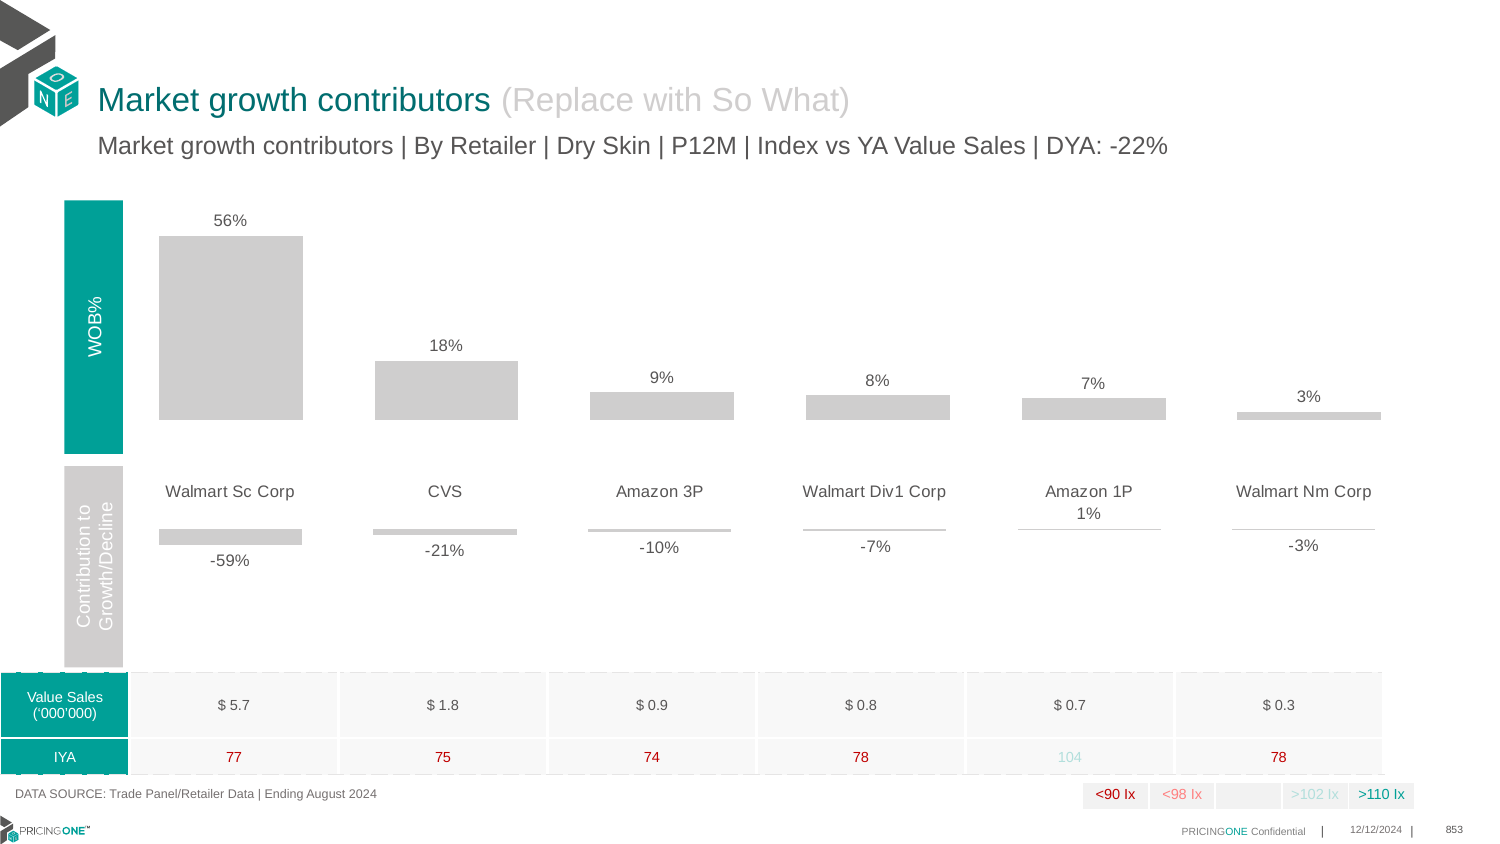

# Market growth contributors (Replace with So What)
Market growth contributors | By Retailer | Dry Skin | P12M | Index vs YA Value Sales | DYA: -22%

### Chart

| Category | WoB % |
|---|---|
| Walmart Sc Corp | 0.5633217184323093 |
| CVS | 0.1811093452117946 |
| Amazon 3P | 0.08583232290464958 |
| Walmart Div1 Corp | 0.07681524653723956 |
| Amazon 1P | 0.0672436732053349 |
| Walmart Nm Corp | 0.025677693708672143 |
WOB%

### Chart

| Category | Growth Contribution |
|---|---|
| Walmart Sc Corp | -0.5935196014936434 |
| CVS | -0.2131213011757256 |
| Amazon 3P | -0.10314057953197618 |
| Walmart Div1 Corp | -0.07414681082966985 |
| Amazon 1P | 0.00948876985955714 |
| Walmart Nm Corp | -0.025560476828542133 |
Contribution to Growth/Decline
| Value Sales (‘000’000) | $ 5.7 | $ 1.8 | $ 0.9 | $ 0.8 | $ 0.7 | $ 0.3 |
| --- | --- | --- | --- | --- | --- | --- |
| IYA | 77 | 75 | 74 | 78 | 104 | 78 |
DATA SOURCE: Trade Panel/Retailer Data | Ending August 2024
| <90 Ix | <98 Ix |  | >102 Ix | >110 Ix |
| --- | --- | --- | --- | --- |

12/12/2024
853